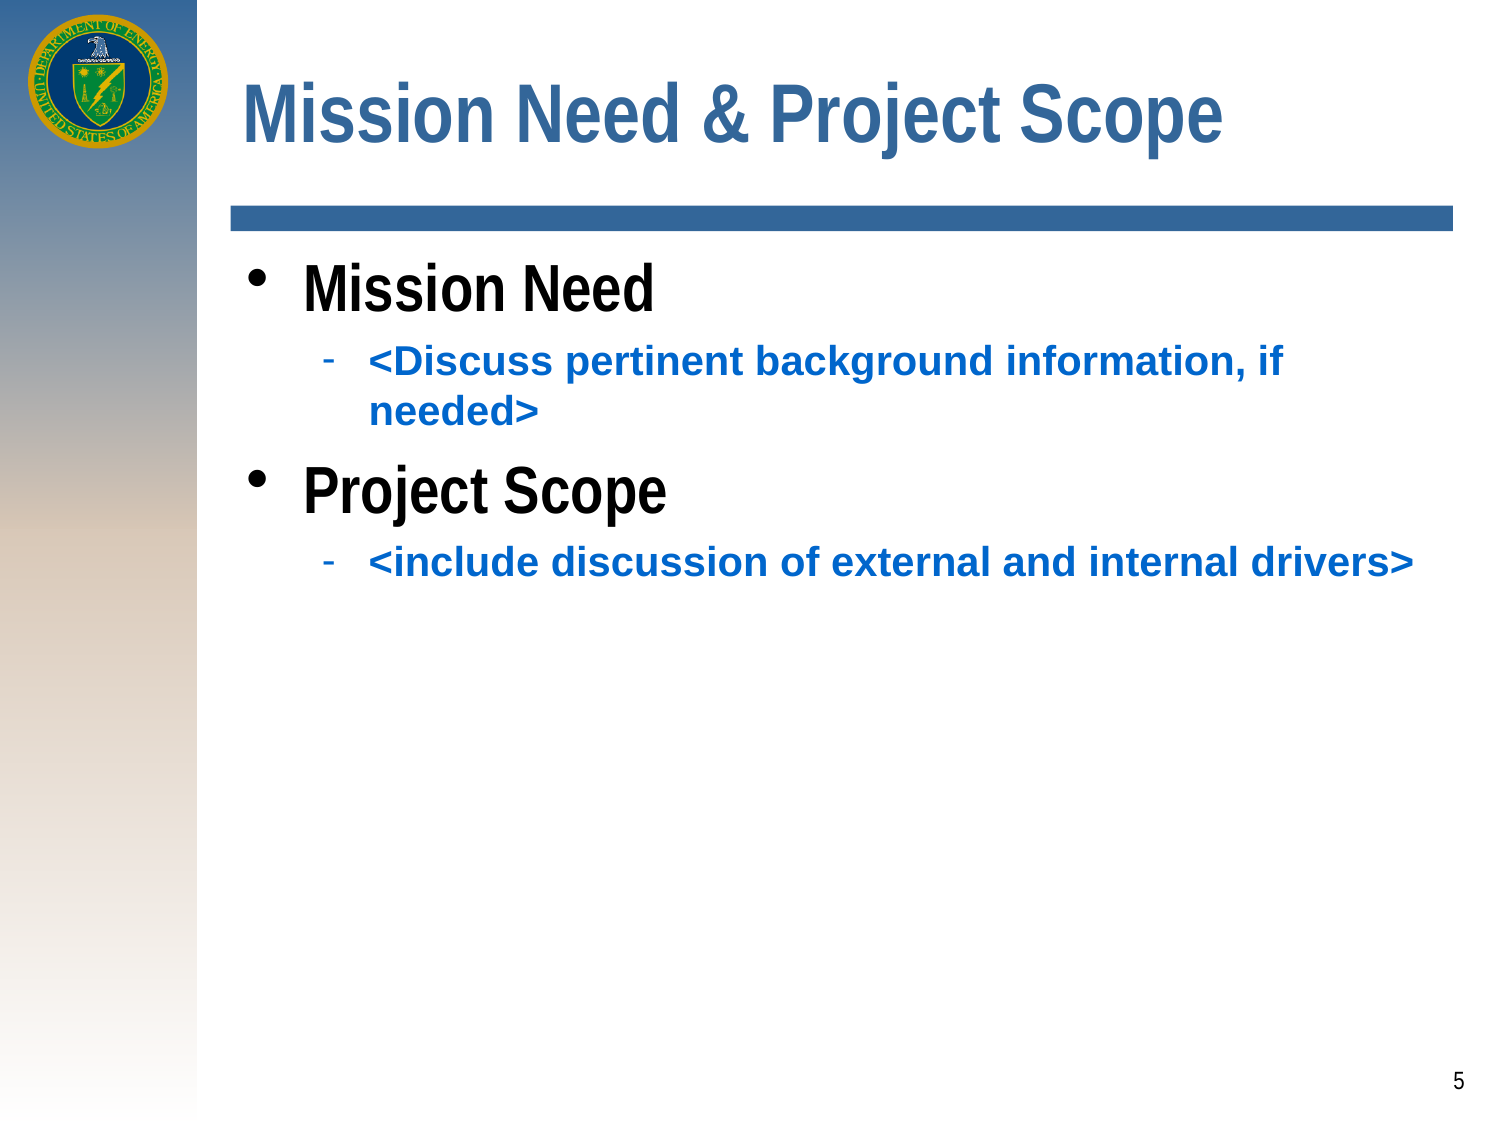

# Mission Need & Project Scope
Mission Need
<Discuss pertinent background information, if needed>
Project Scope
<include discussion of external and internal drivers>
5